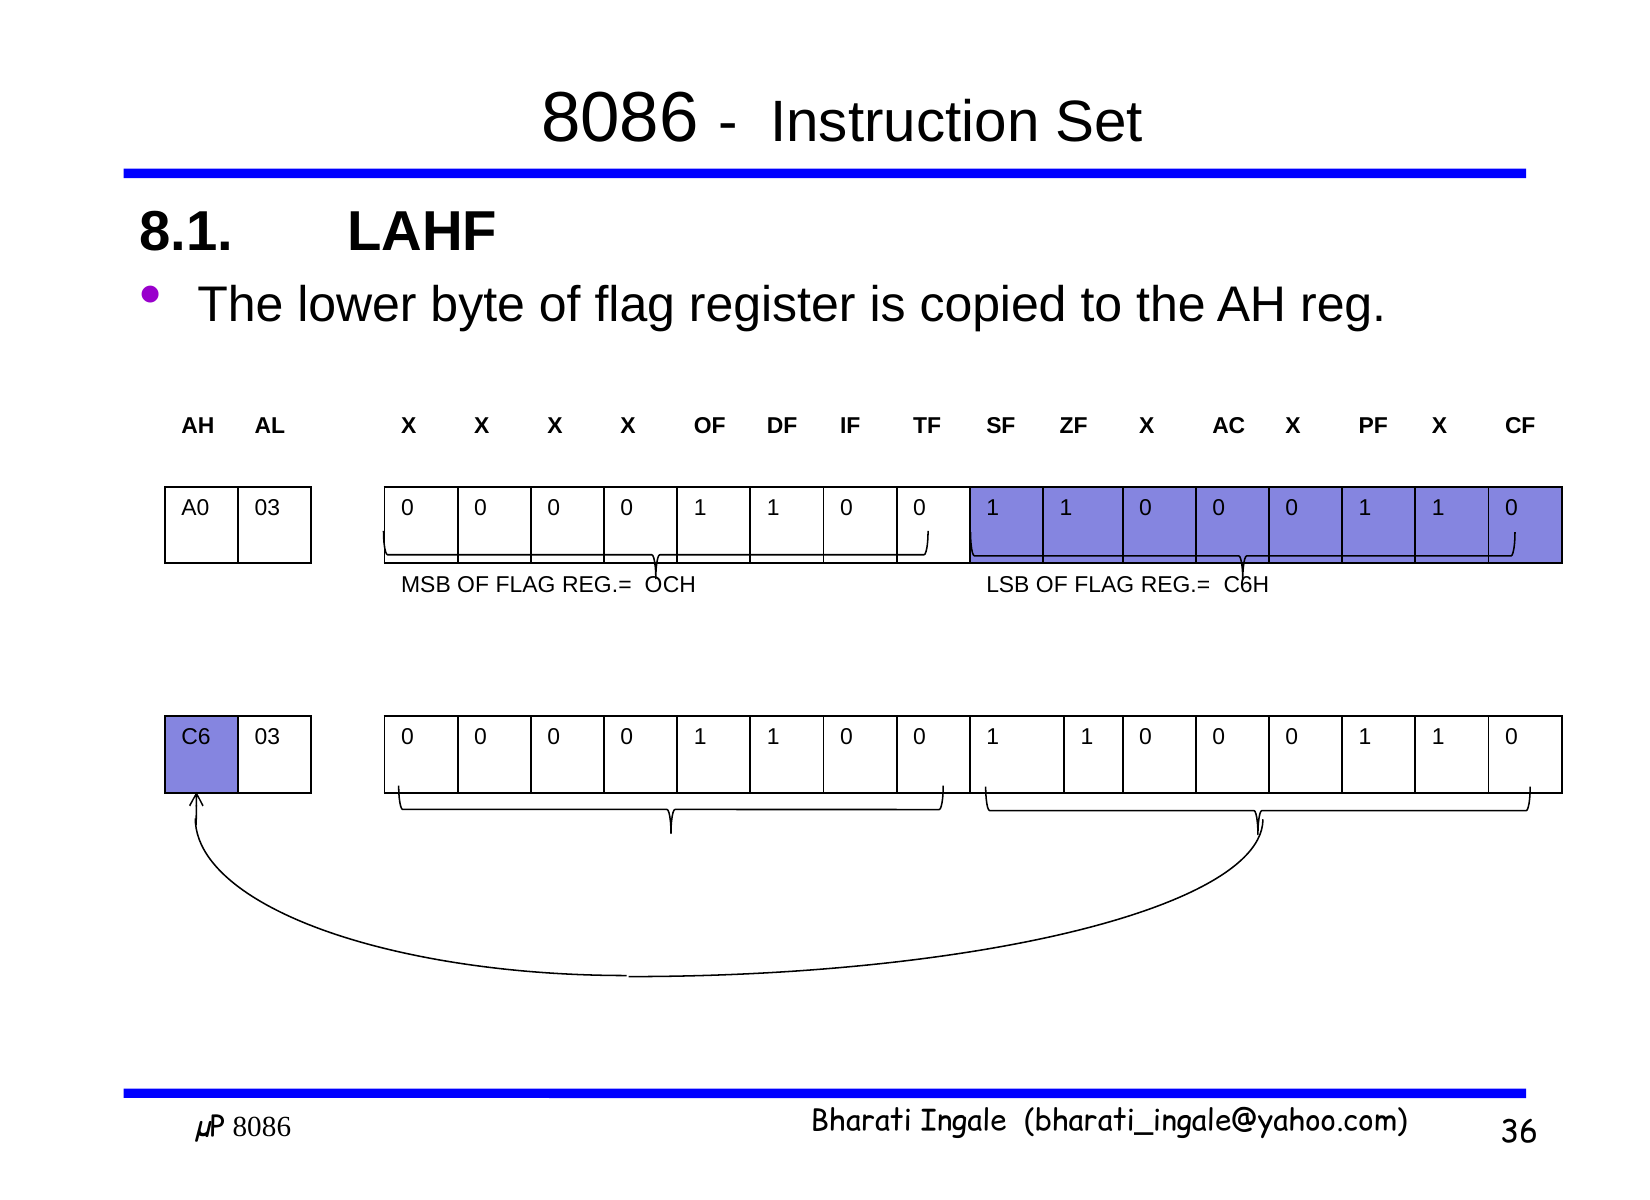

# 8086 -  Instruction Set
8.1.  	LAHF
The lower byte of flag register is copied to the AH reg.

| AH | AL |  | X | X | X | X | OF | DF | IF | TF | SF | ZF |  | X | AC | X | PF | X | CF |
| --- | --- | --- | --- | --- | --- | --- | --- | --- | --- | --- | --- | --- | --- | --- | --- | --- | --- | --- | --- |
| A0 | 03 |  | 0 | 0 | 0 | 0 | 1 | 1 | 0 | 0 | 1 | 1 |  | 0 | 0 | 0 | 1 | 1 | 0 |
|  |  |  | MSB OF FLAG REG.= OCH |  |  |  |  |  |  |  | LSB OF FLAG REG.= C6H |  |  |  |  |  |  |  |  |
|  |  |  |  |  |  |  |  |  |  |  |  |  |  |  |  |  |  |  |  |
| C6 | 03 |  | 0 | 0 | 0 | 0 | 1 | 1 | 0 | 0 | 1 |  | 1 | 0 | 0 | 0 | 1 | 1 | 0 |

36